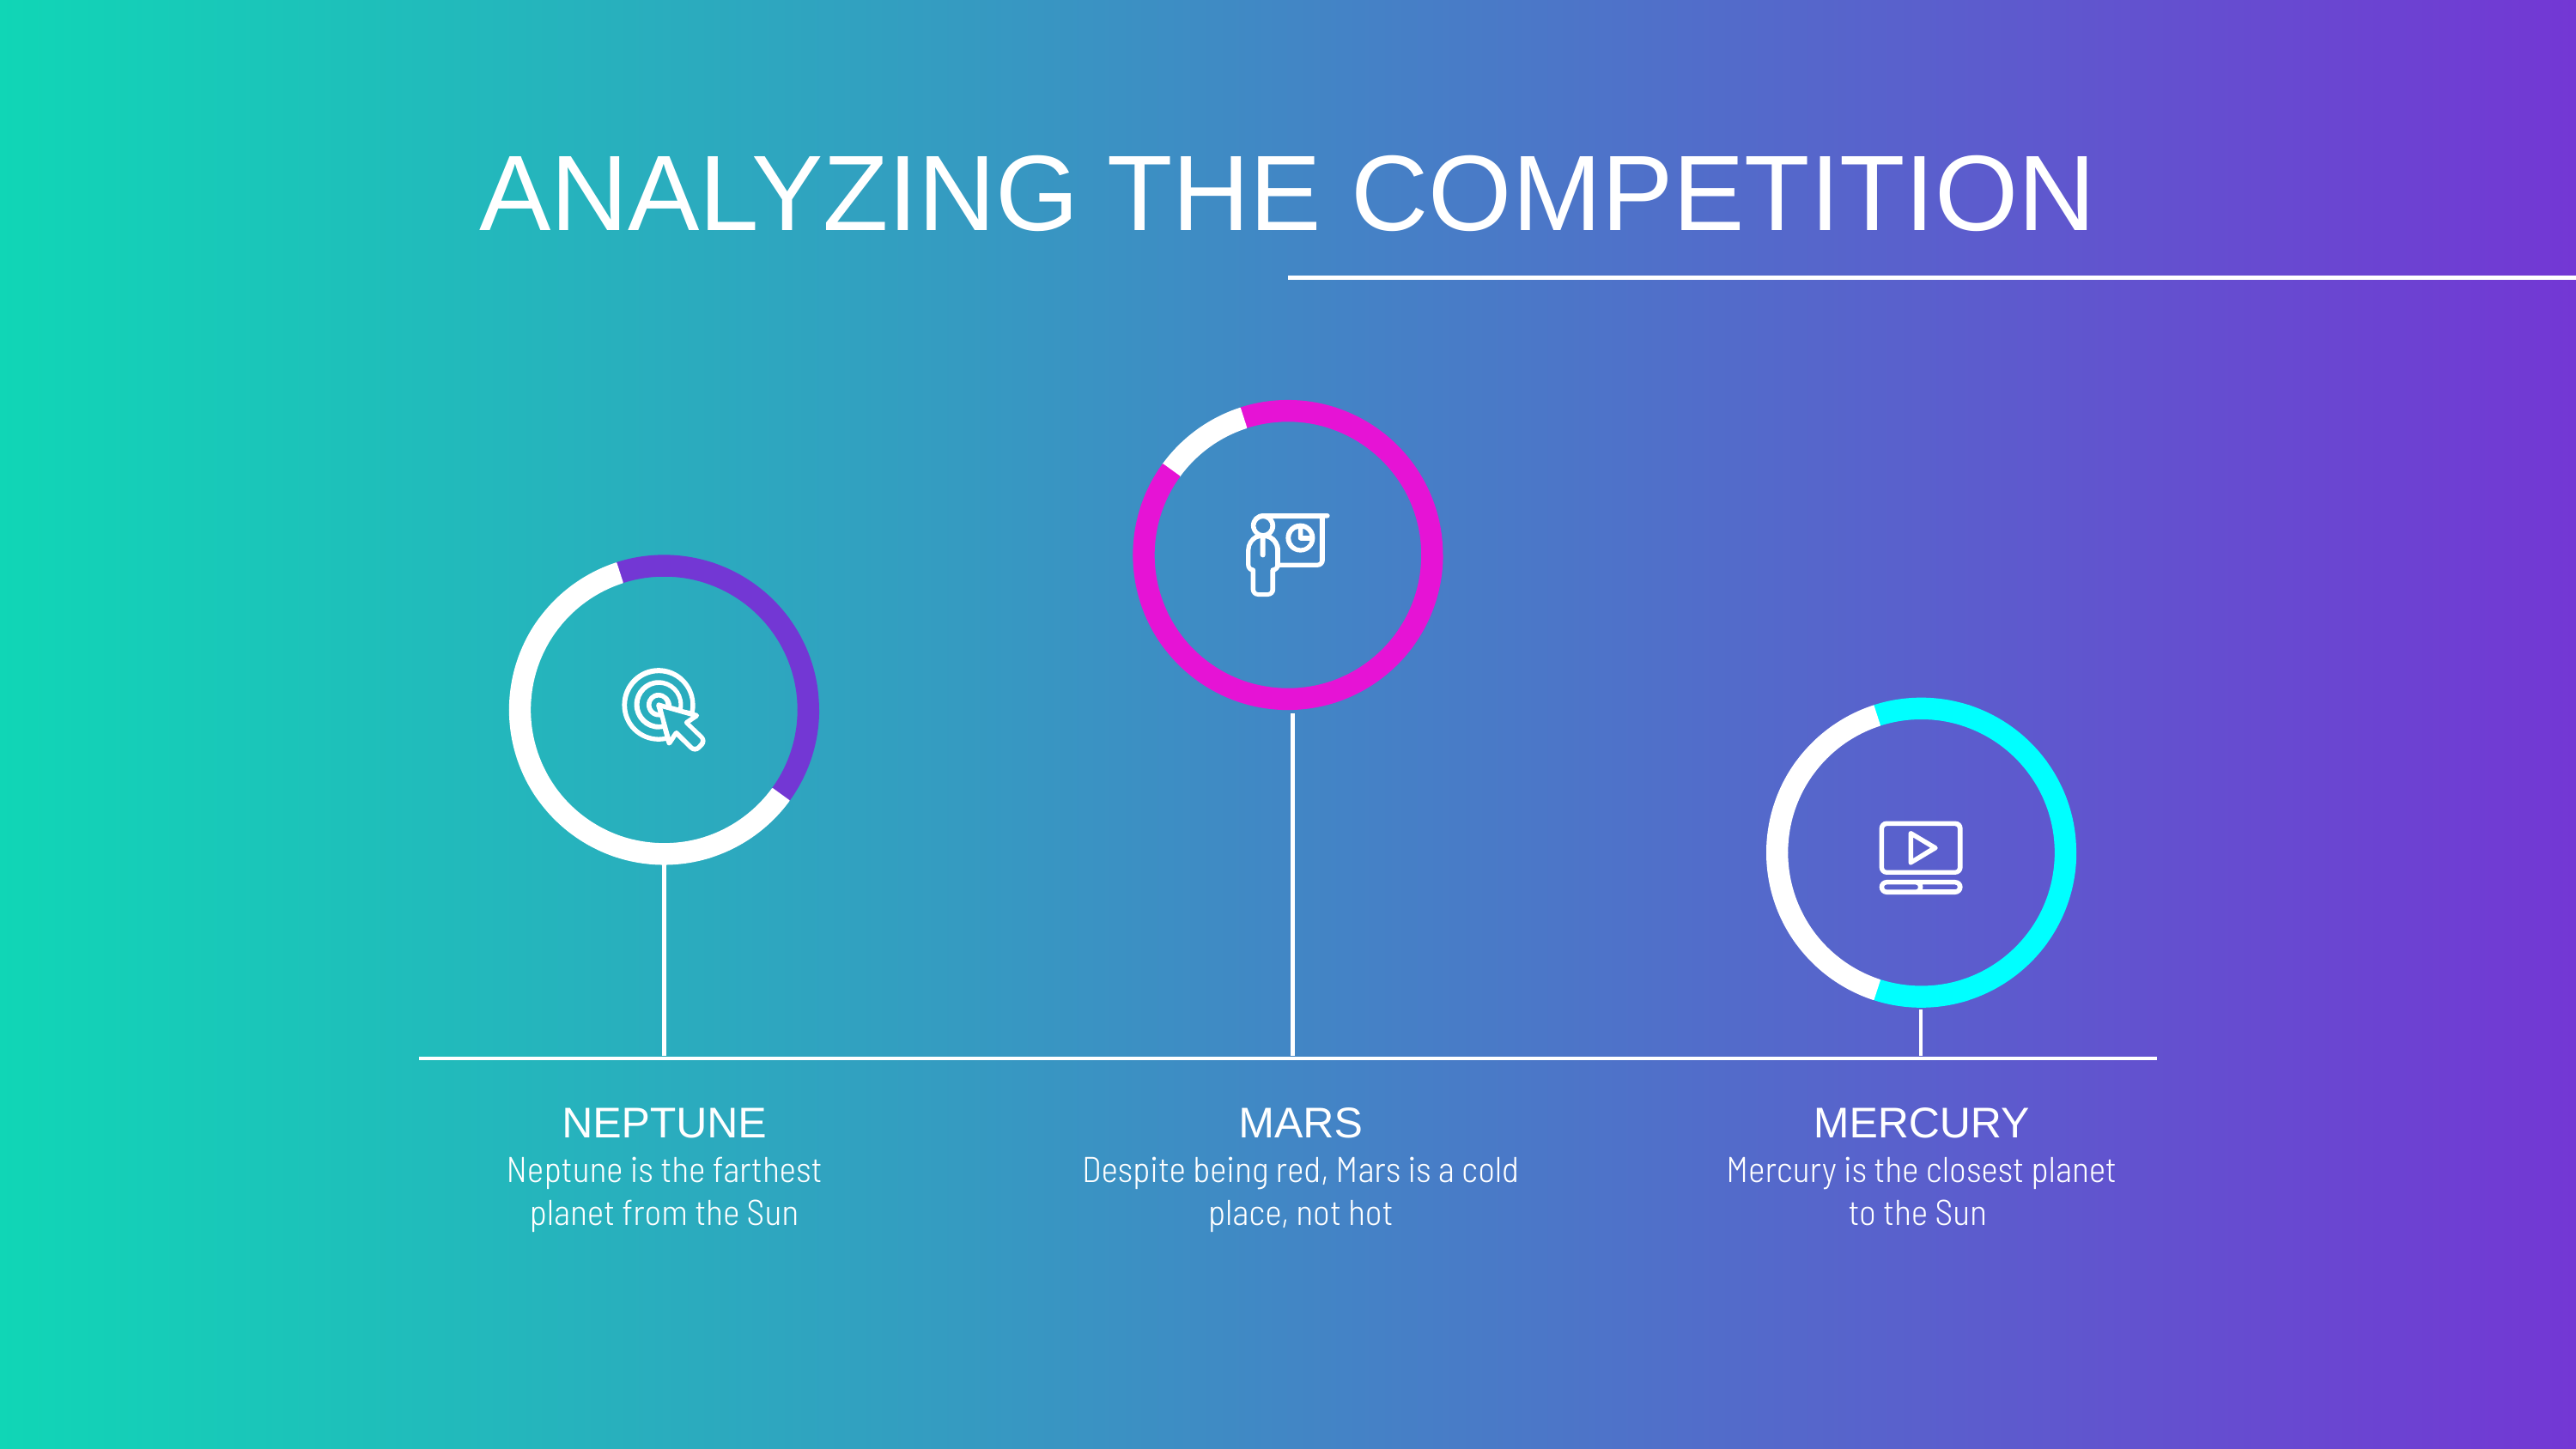

# ANALYZING THE COMPETITION

NEPTUNE
Neptune is the farthest planet from the Sun
MARS
Despite being red, Mars is a cold place, not hot
MERCURY
Mercury is the closest planet to the Sun